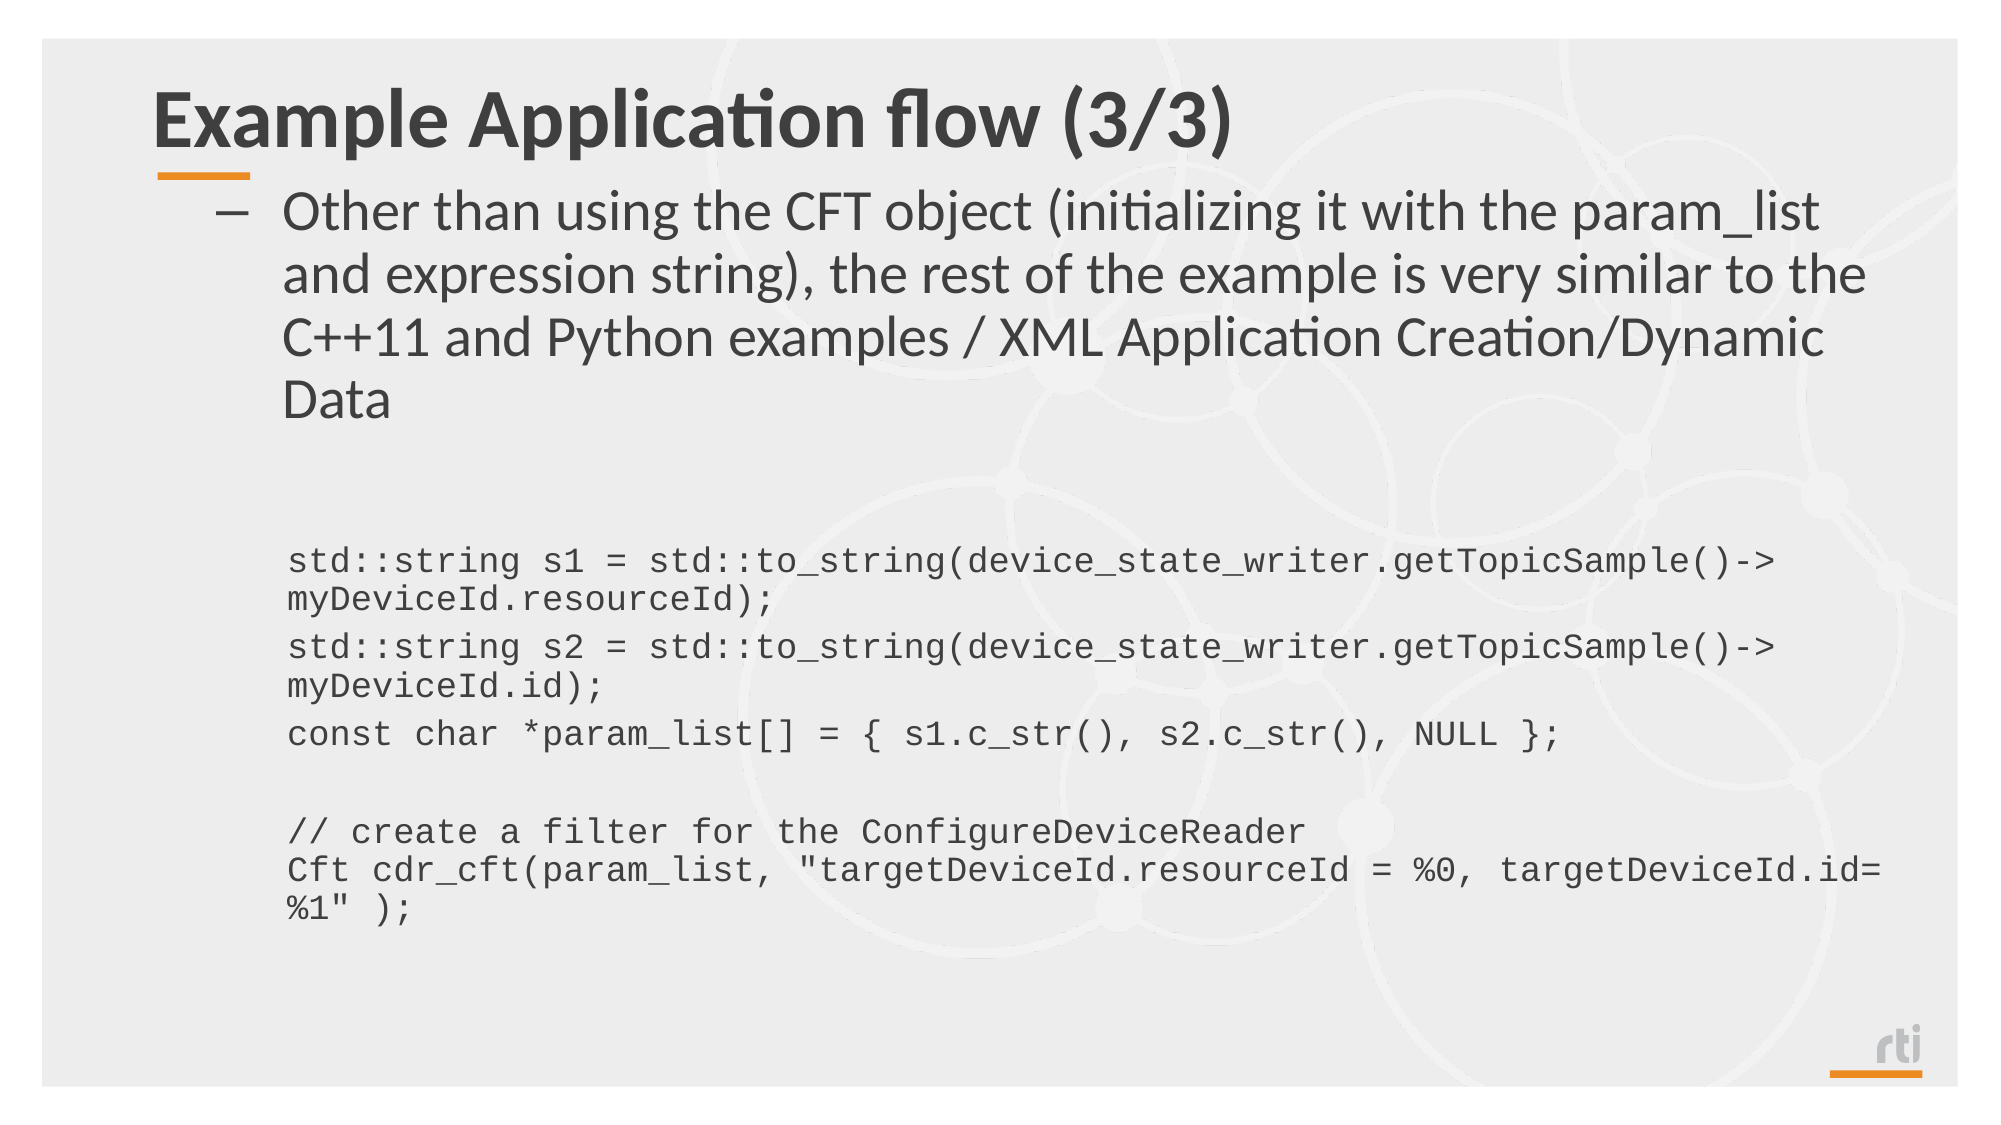

# Example Application flow (3/3)
Other than using the CFT object (initializing it with the param_list and expression string), the rest of the example is very similar to the C++11 and Python examples / XML Application Creation/Dynamic Data

std::string s1 = std::to_string(device_state_writer.getTopicSample()-> myDeviceId.resourceId);
std::string s2 = std::to_string(device_state_writer.getTopicSample()-> myDeviceId.id);
const char *param_list[] = { s1.c_str(), s2.c_str(), NULL };

// create a filter for the ConfigureDeviceReader
Cft cdr_cft(param_list, "targetDeviceId.resourceId = %0, targetDeviceId.id=%1" );